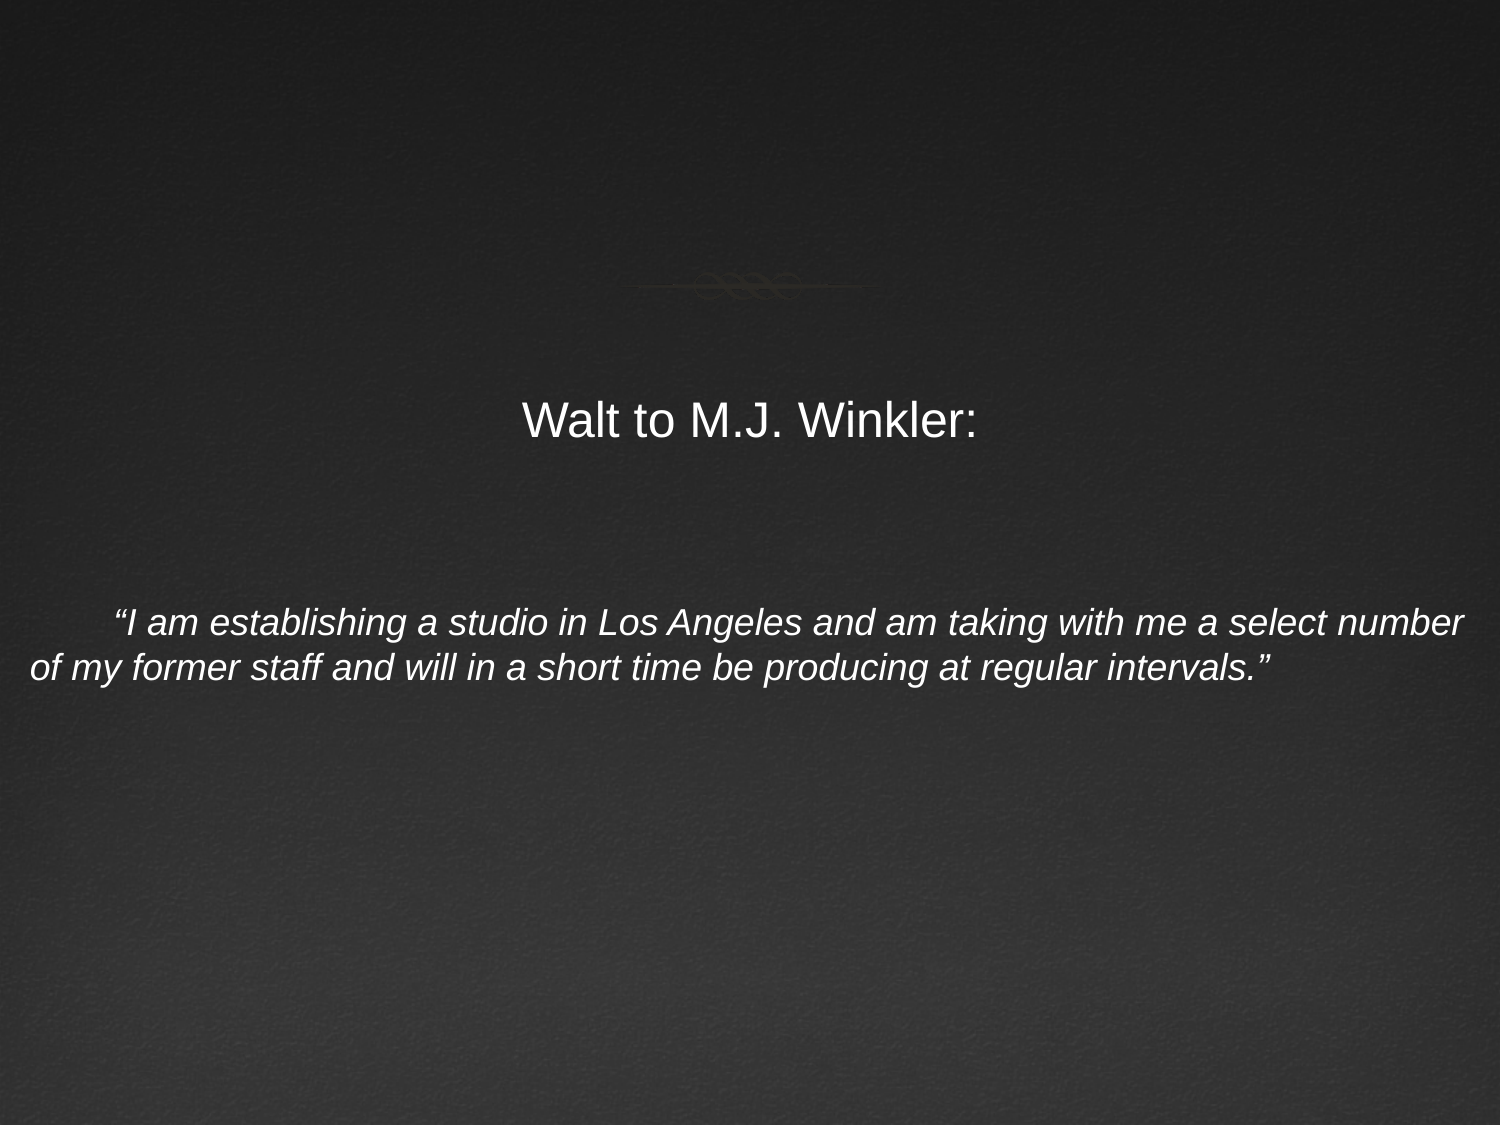

Walt to M.J. Winkler:
        “I am establishing a studio in Los Angeles and am taking with me a select number
of my former staff and will in a short time be producing at regular intervals.”